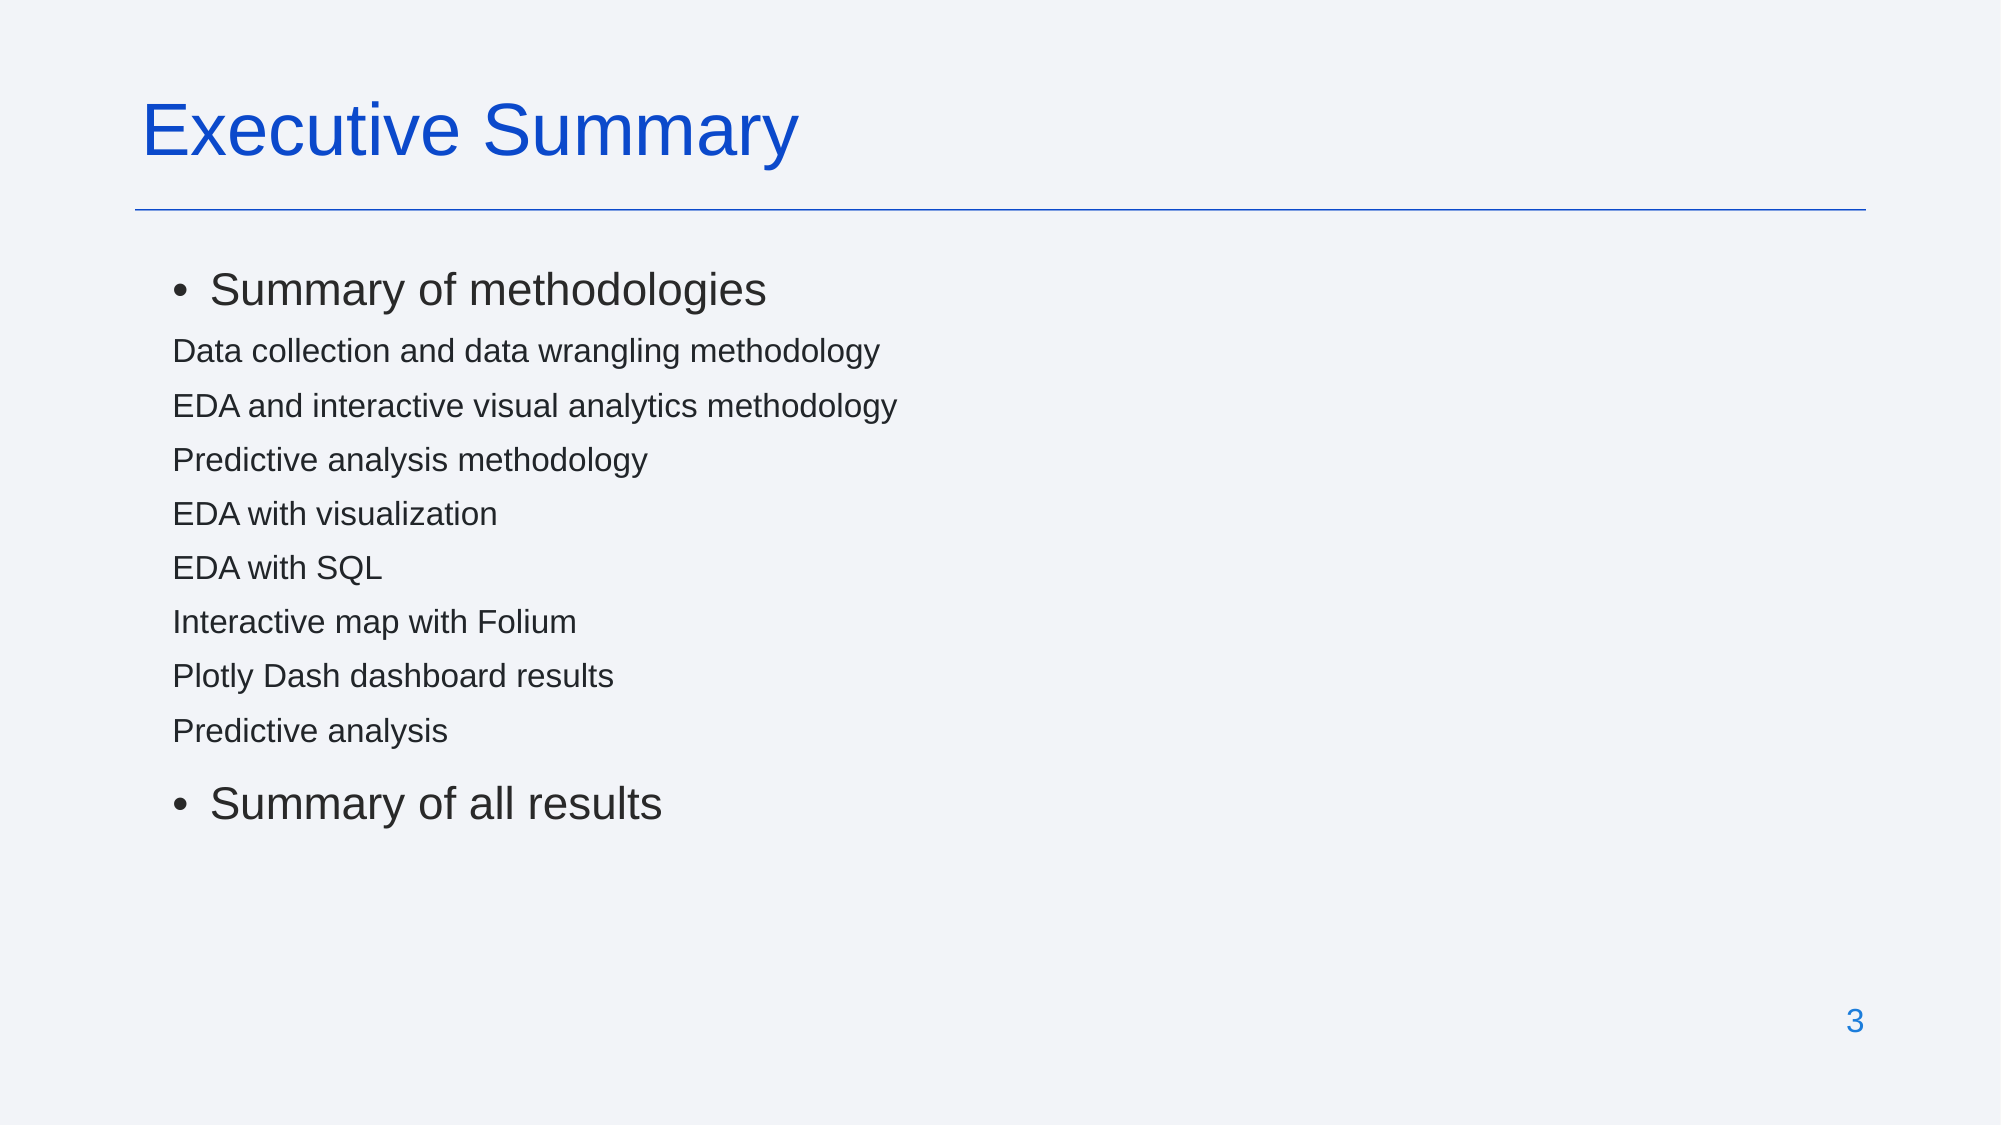

Executive Summary
Summary of methodologies
Data collection and data wrangling methodology
EDA and interactive visual analytics methodology
Predictive analysis methodology
EDA with visualization
EDA with SQL
Interactive map with Folium
Plotly Dash dashboard results
Predictive analysis
Summary of all results
3